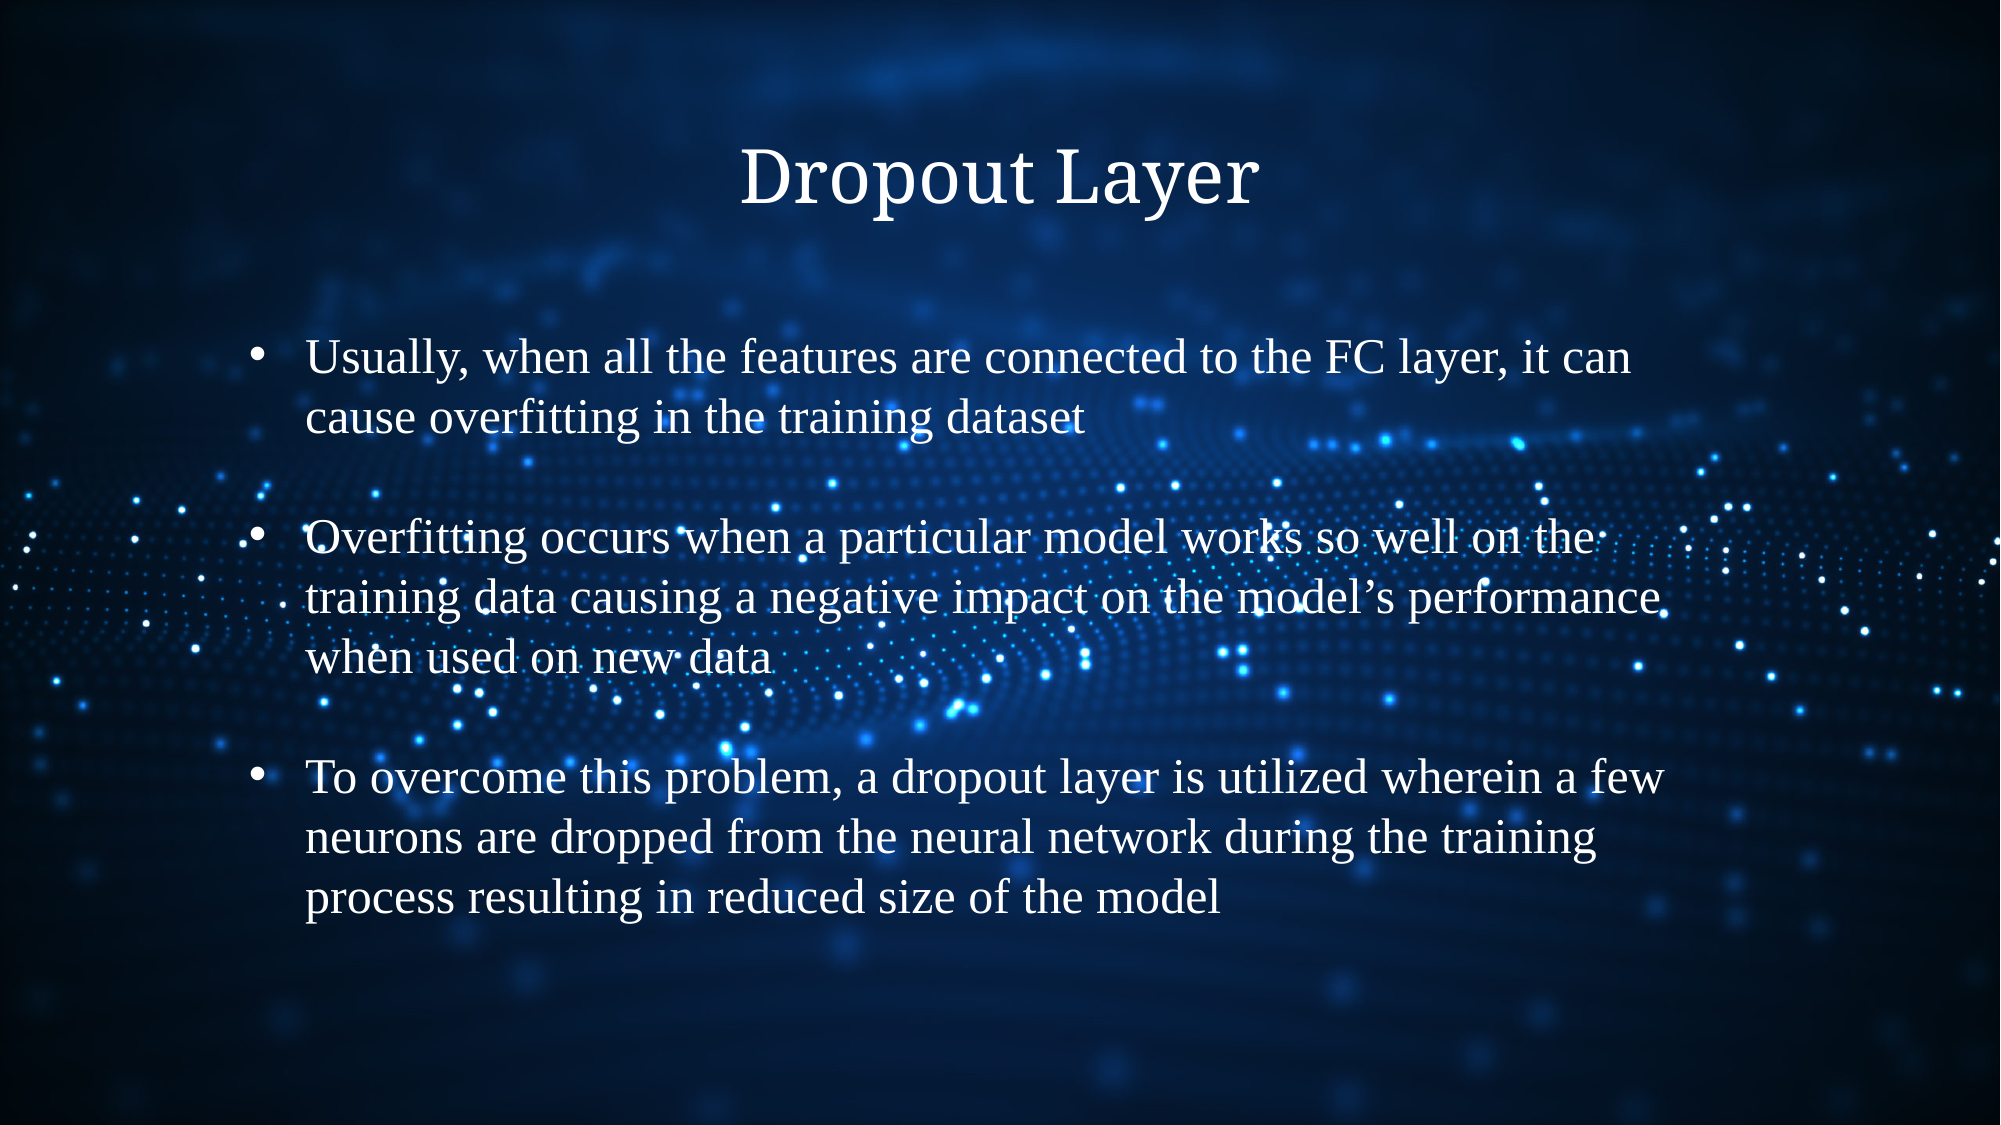

Dropout Layer
Usually, when all the features are connected to the FC layer, it can cause overfitting in the training dataset

Overfitting occurs when a particular model works so well on the training data causing a negative impact on the model’s performance when used on new data

To overcome this problem, a dropout layer is utilized wherein a few neurons are dropped from the neural network during the training process resulting in reduced size of the model